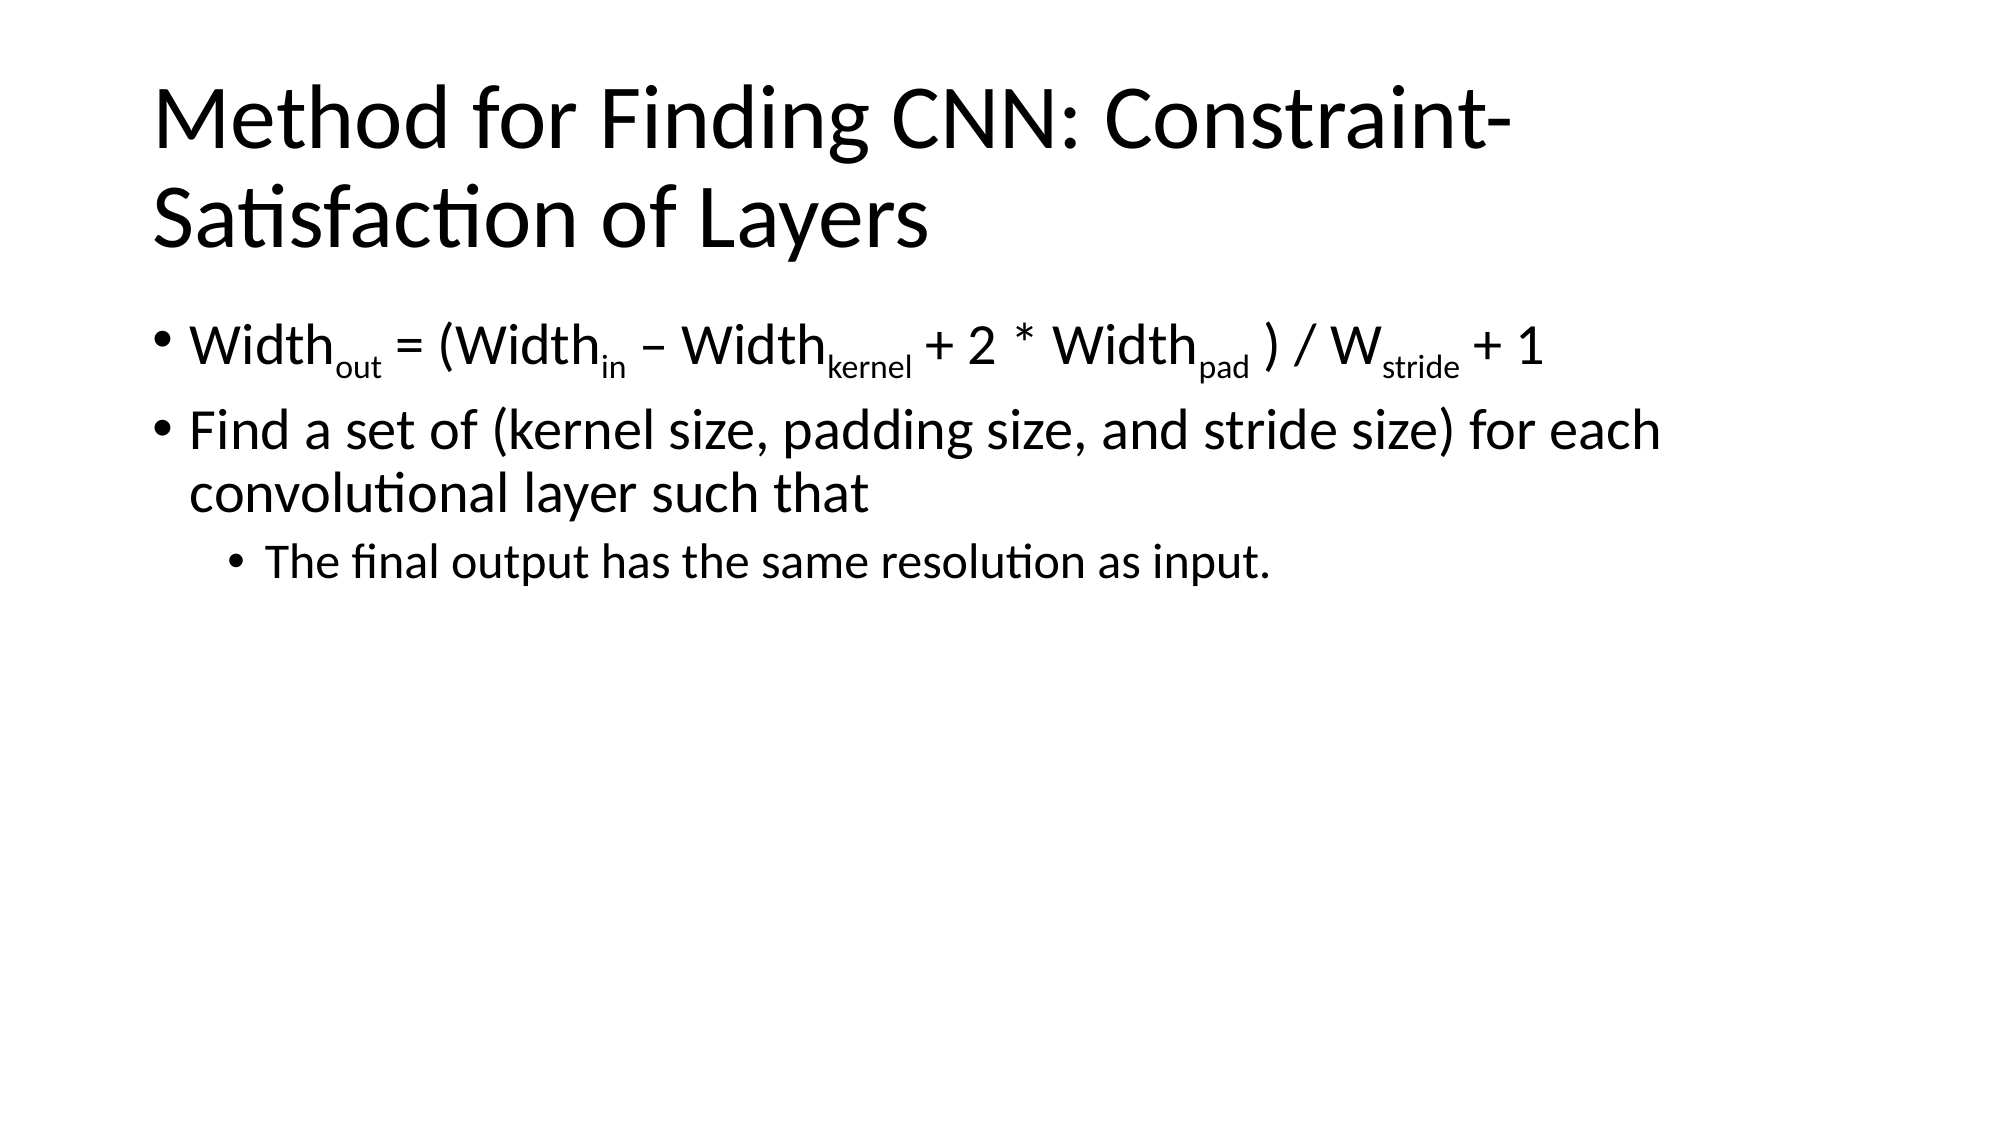

# Method for Finding CNN: Constraint-Satisfaction of Layers
Widthout = (Widthin – Widthkernel + 2 * Widthpad ) / Wstride + 1
Find a set of (kernel size, padding size, and stride size) for each convolutional layer such that
The final output has the same resolution as input.